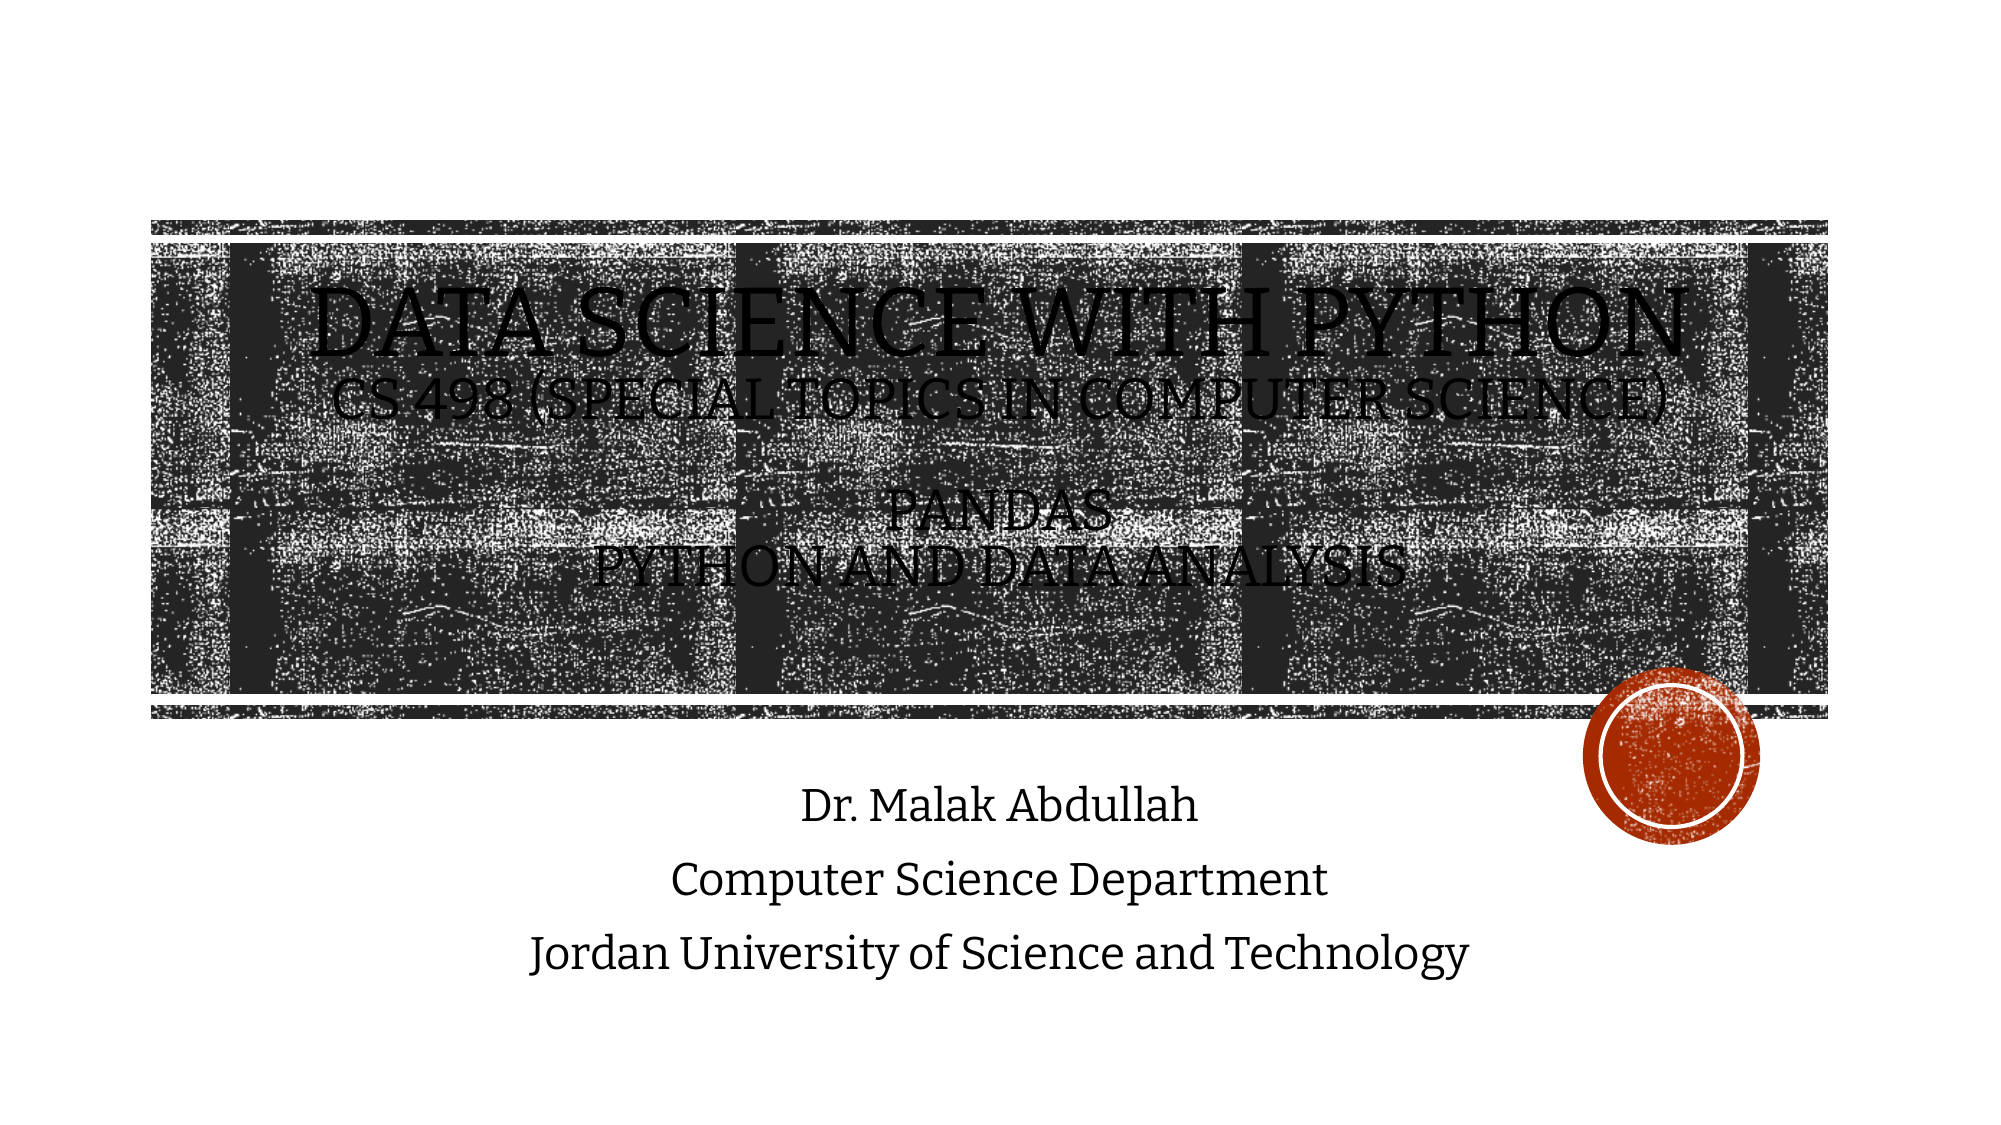

# Data Science with Python CS 498 (Special Topics in Computer Science) Pandas Python and data analysis
Dr. Malak Abdullah
Computer Science Department
Jordan University of Science and Technology